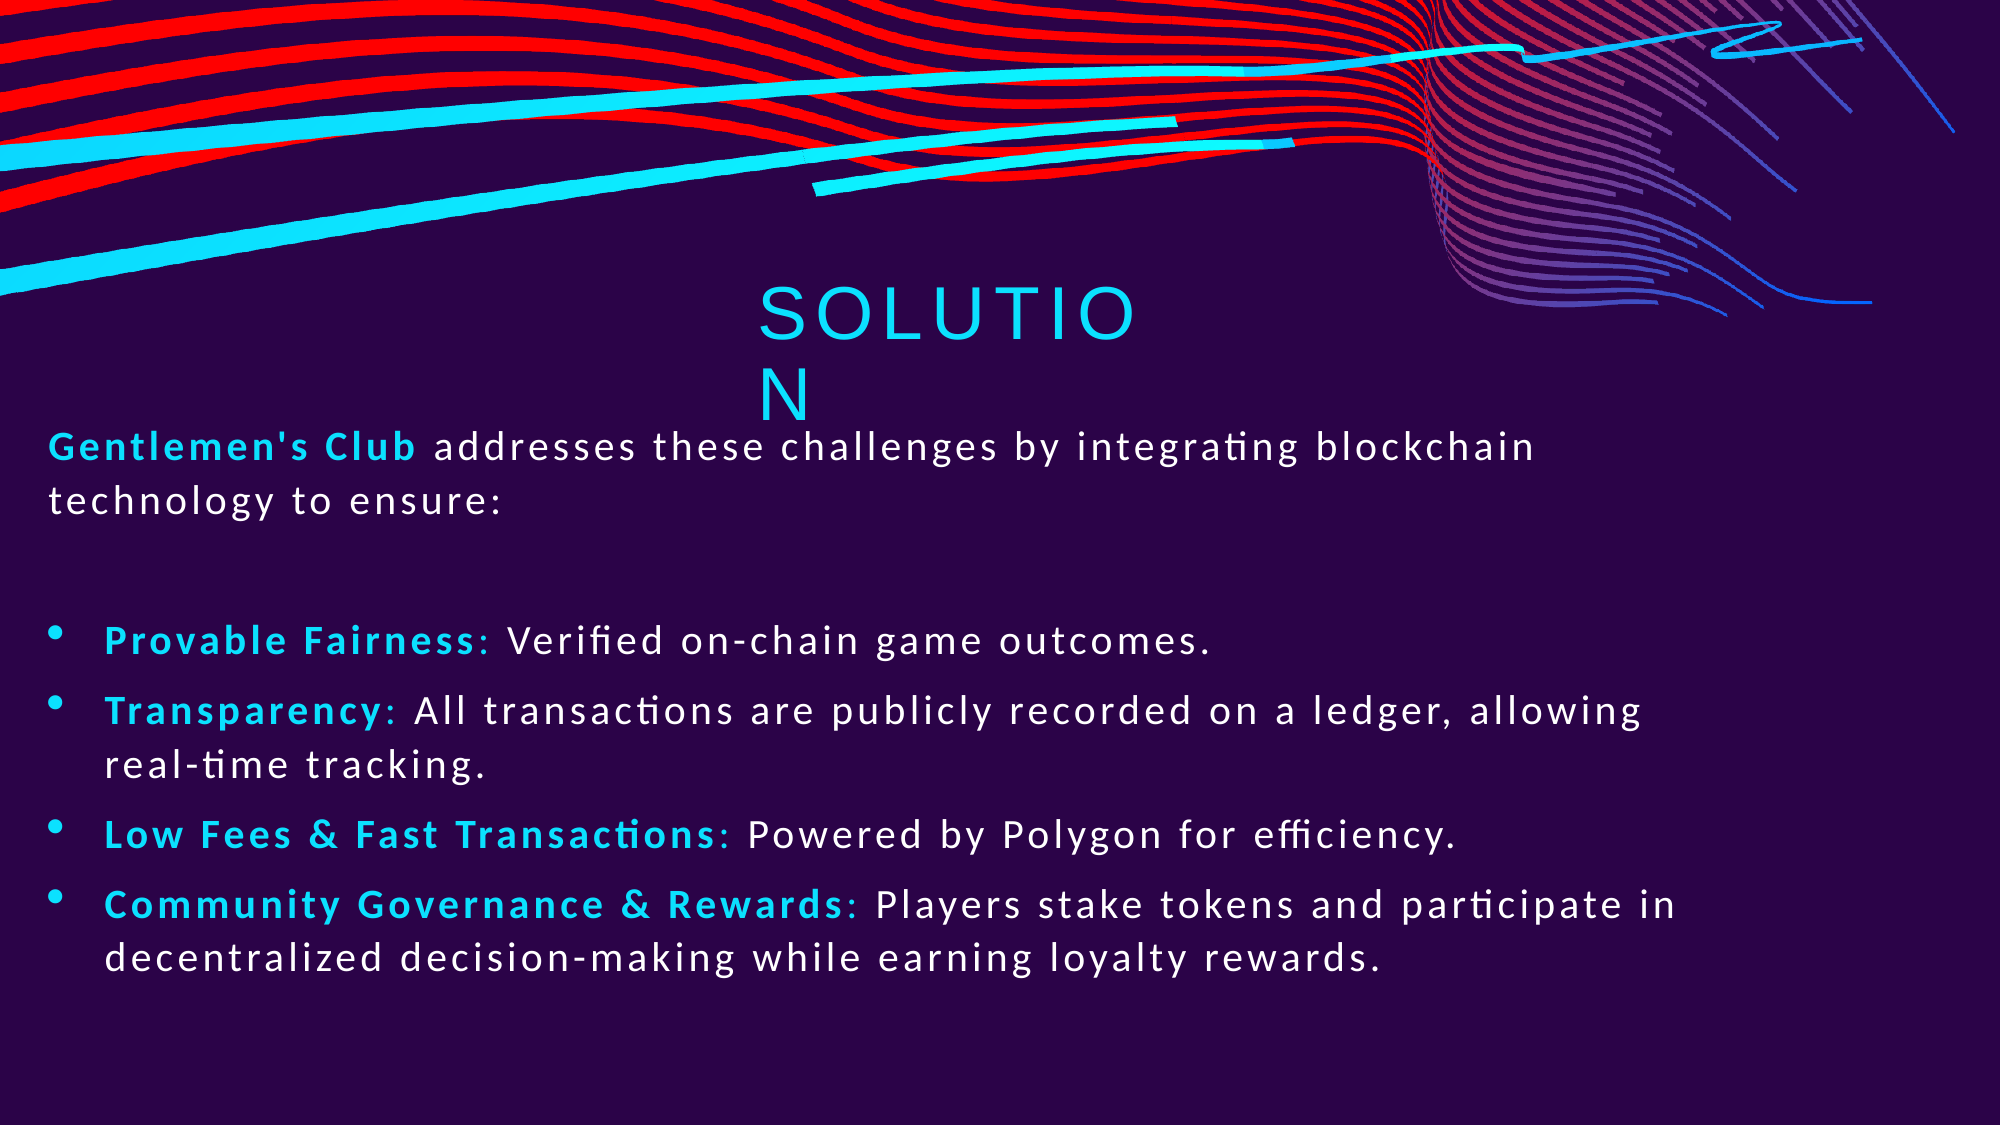

# Solution
Gentlemen's Club addresses these challenges by integrating blockchain technology to ensure:

Provable Fairness: Verified on-chain game outcomes.
Transparency: All transactions are publicly recorded on a ledger, allowing real-time tracking.
Low Fees & Fast Transactions: Powered by Polygon for efficiency.
Community Governance & Rewards: Players stake tokens and participate in decentralized decision-making while earning loyalty rewards.